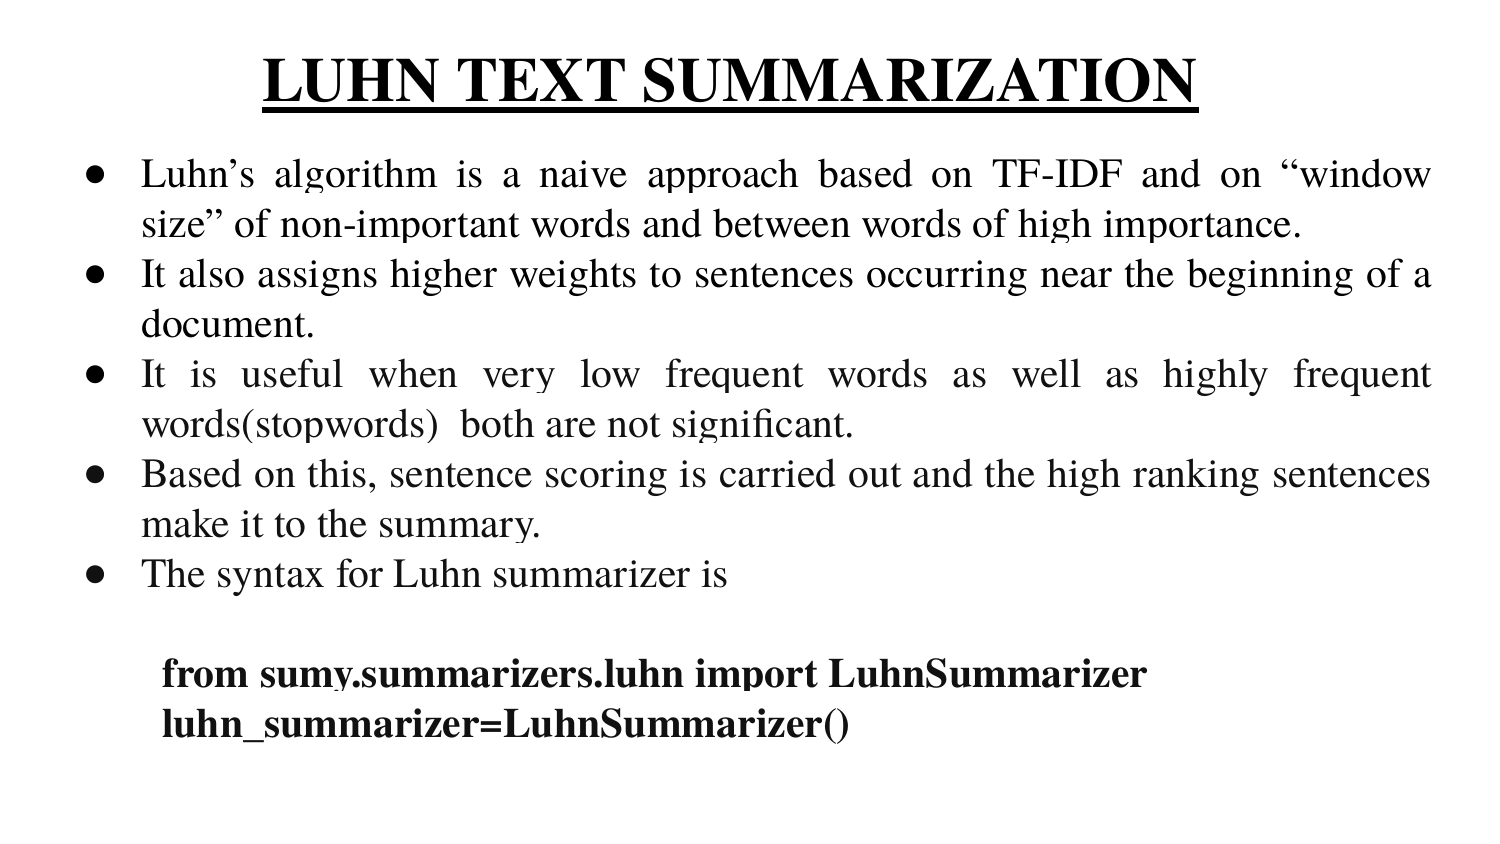

LUHN TEXT SUMMARIZATION
# Luhn’s algorithm is a naive approach based on TF-IDF and on “window size” of non-important words and between words of high importance.
It also assigns higher weights to sentences occurring near the beginning of a document.
It is useful when very low frequent words as well as highly frequent words(stopwords)  both are not significant.
Based on this, sentence scoring is carried out and the high ranking sentences make it to the summary.
The syntax for Luhn summarizer is

  from sumy.summarizers.luhn import LuhnSummarizer
  luhn_summarizer=LuhnSummarizer()